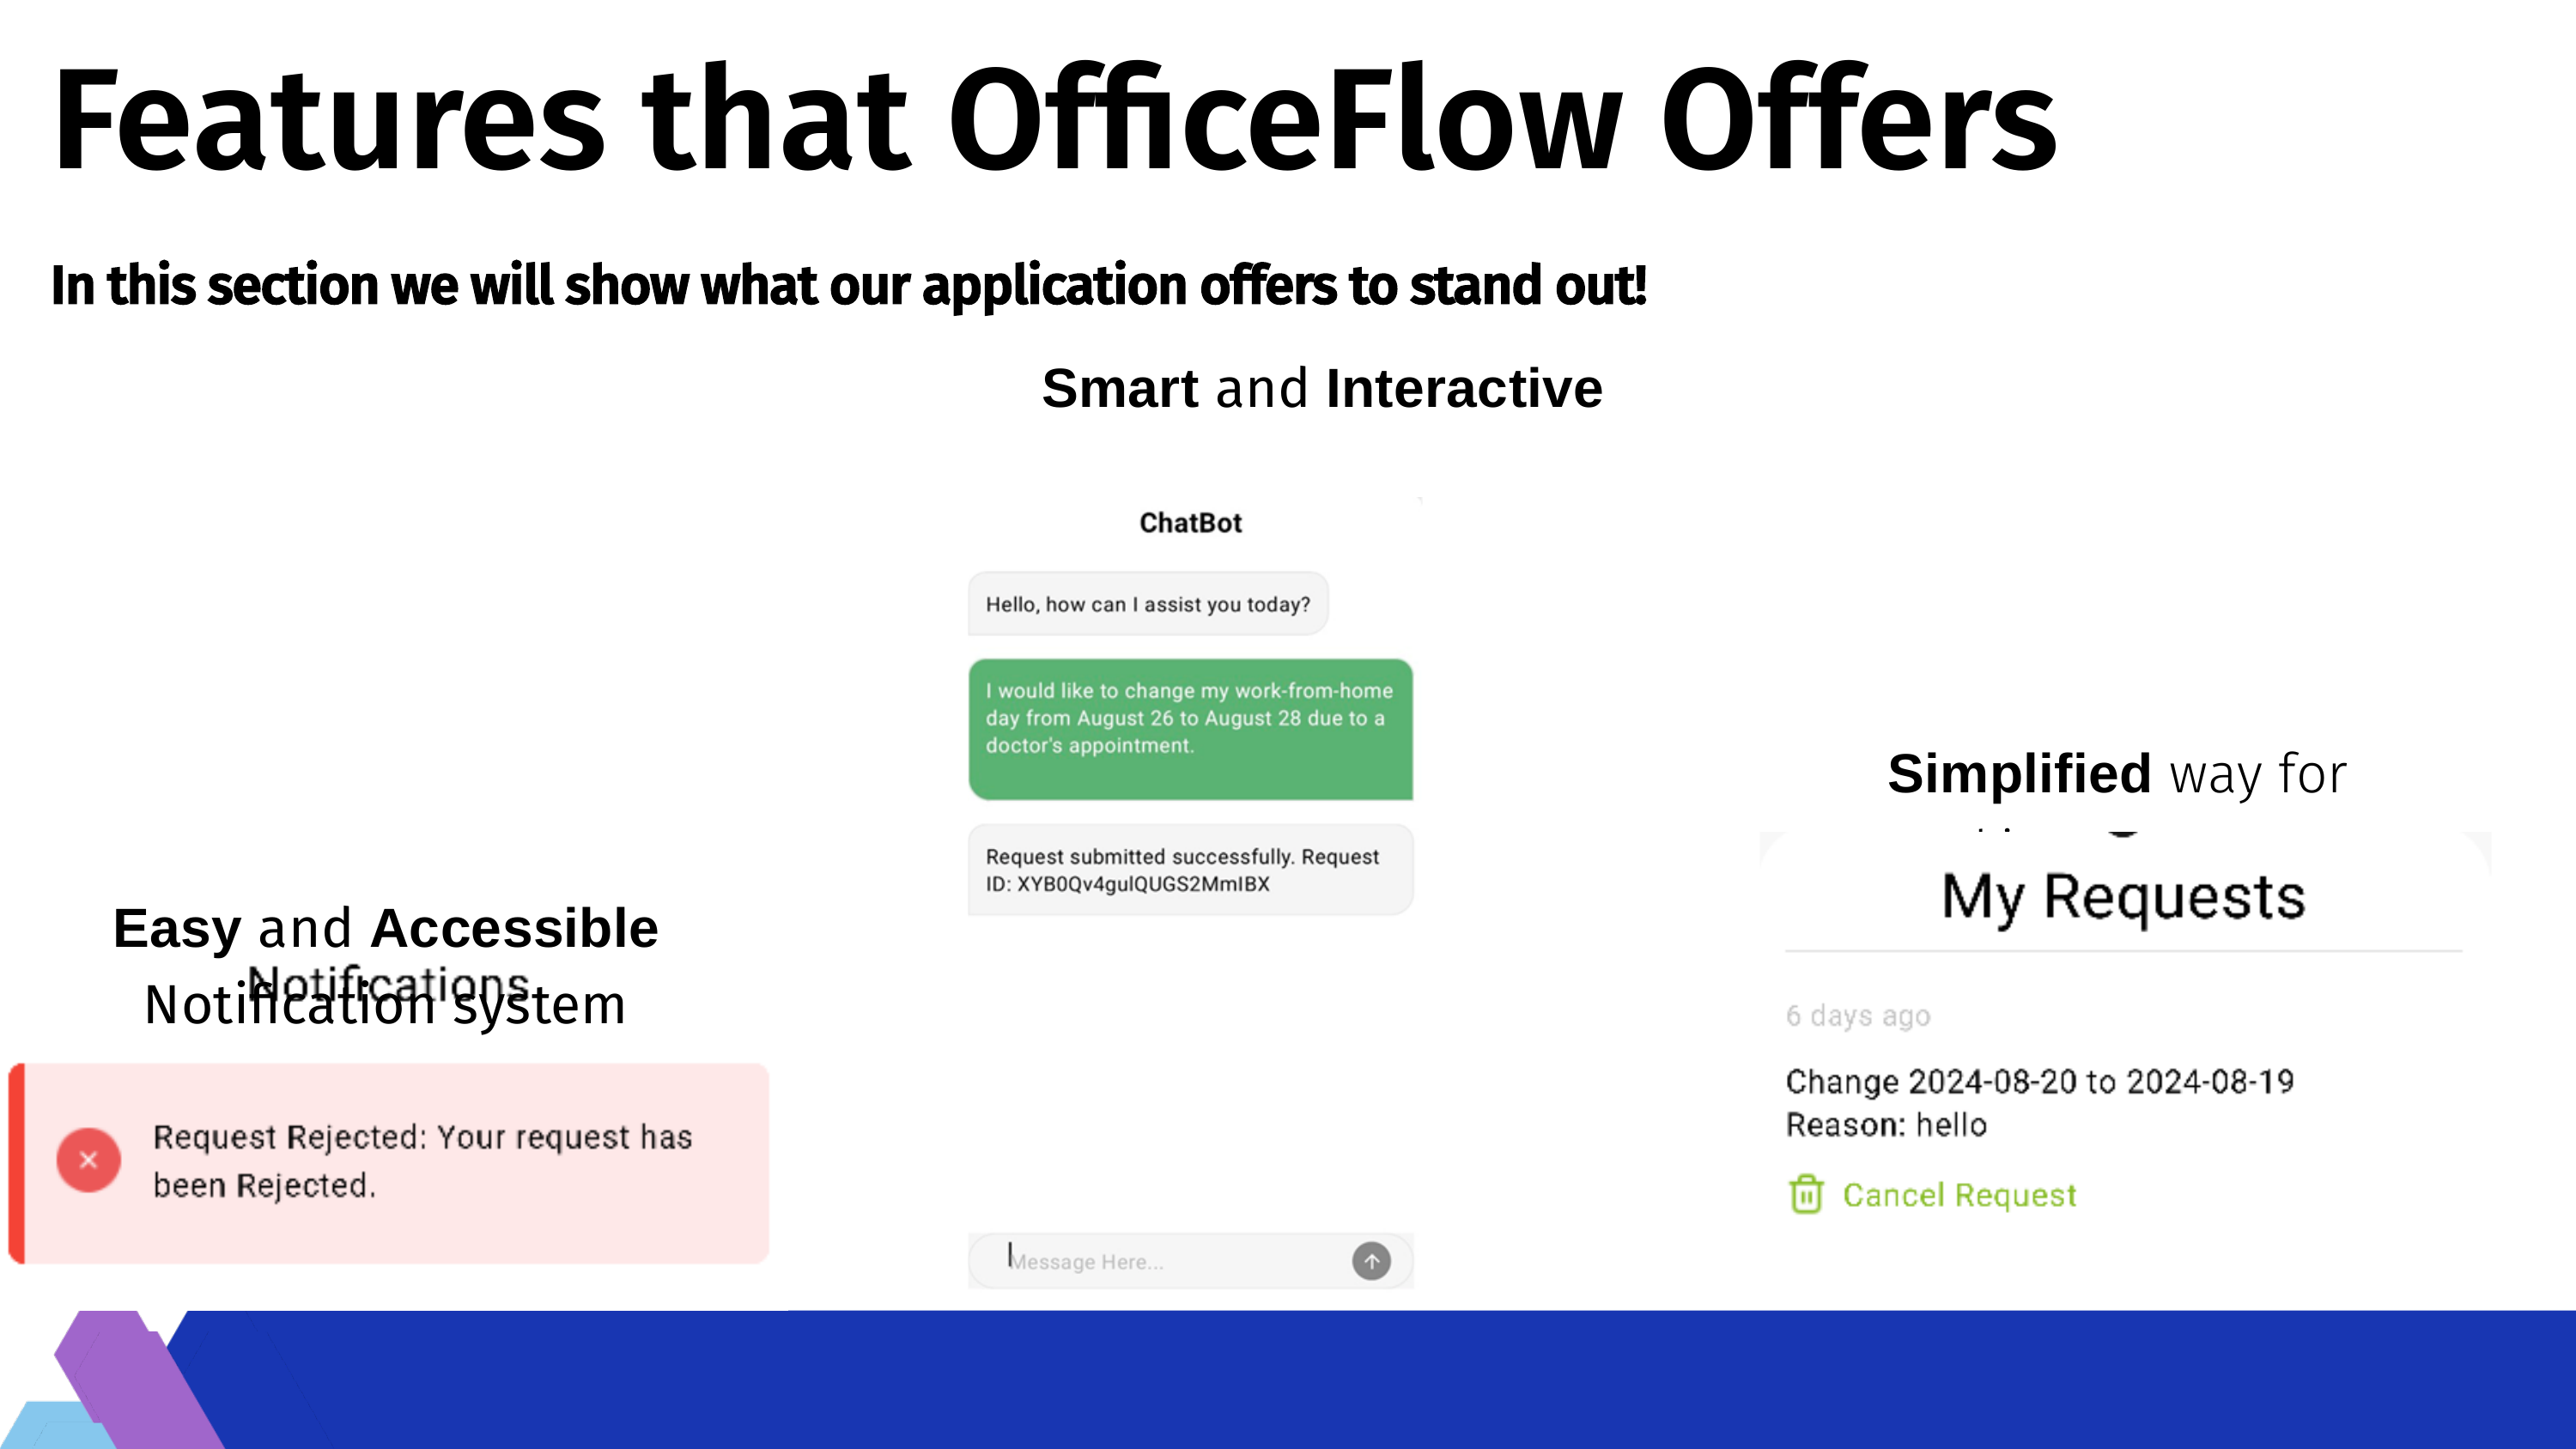

Features that OfficeFlow Offers
In this section we will show what our application offers to stand out!
                                                                Smart and Interactive
                                                            Chatbot system

                                                                                                                     Simplified way for
                                                                                                                    Tracking your Request
    Easy and Accessible
      Notification system